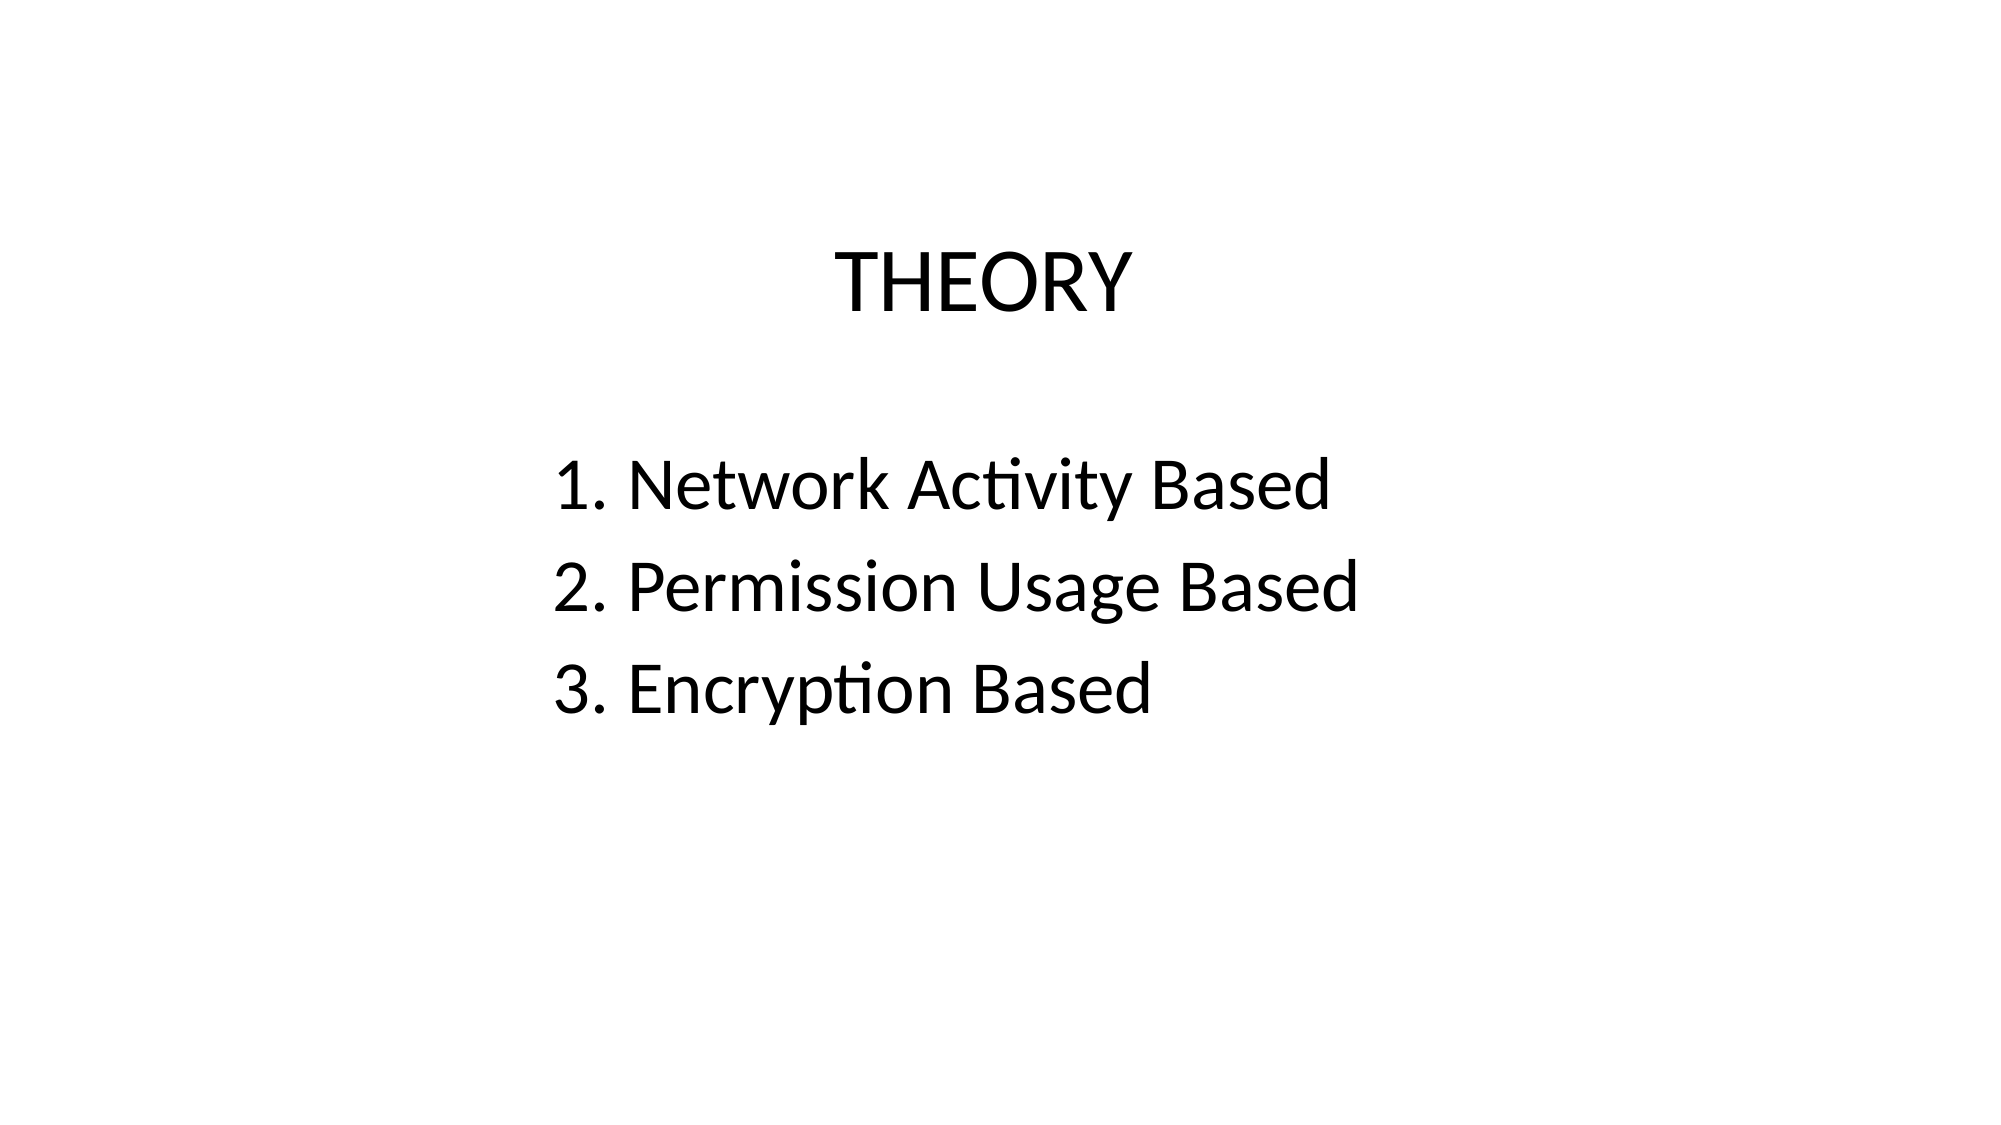

# THEORY
Network Activity Based
Permission Usage Based
Encryption Based